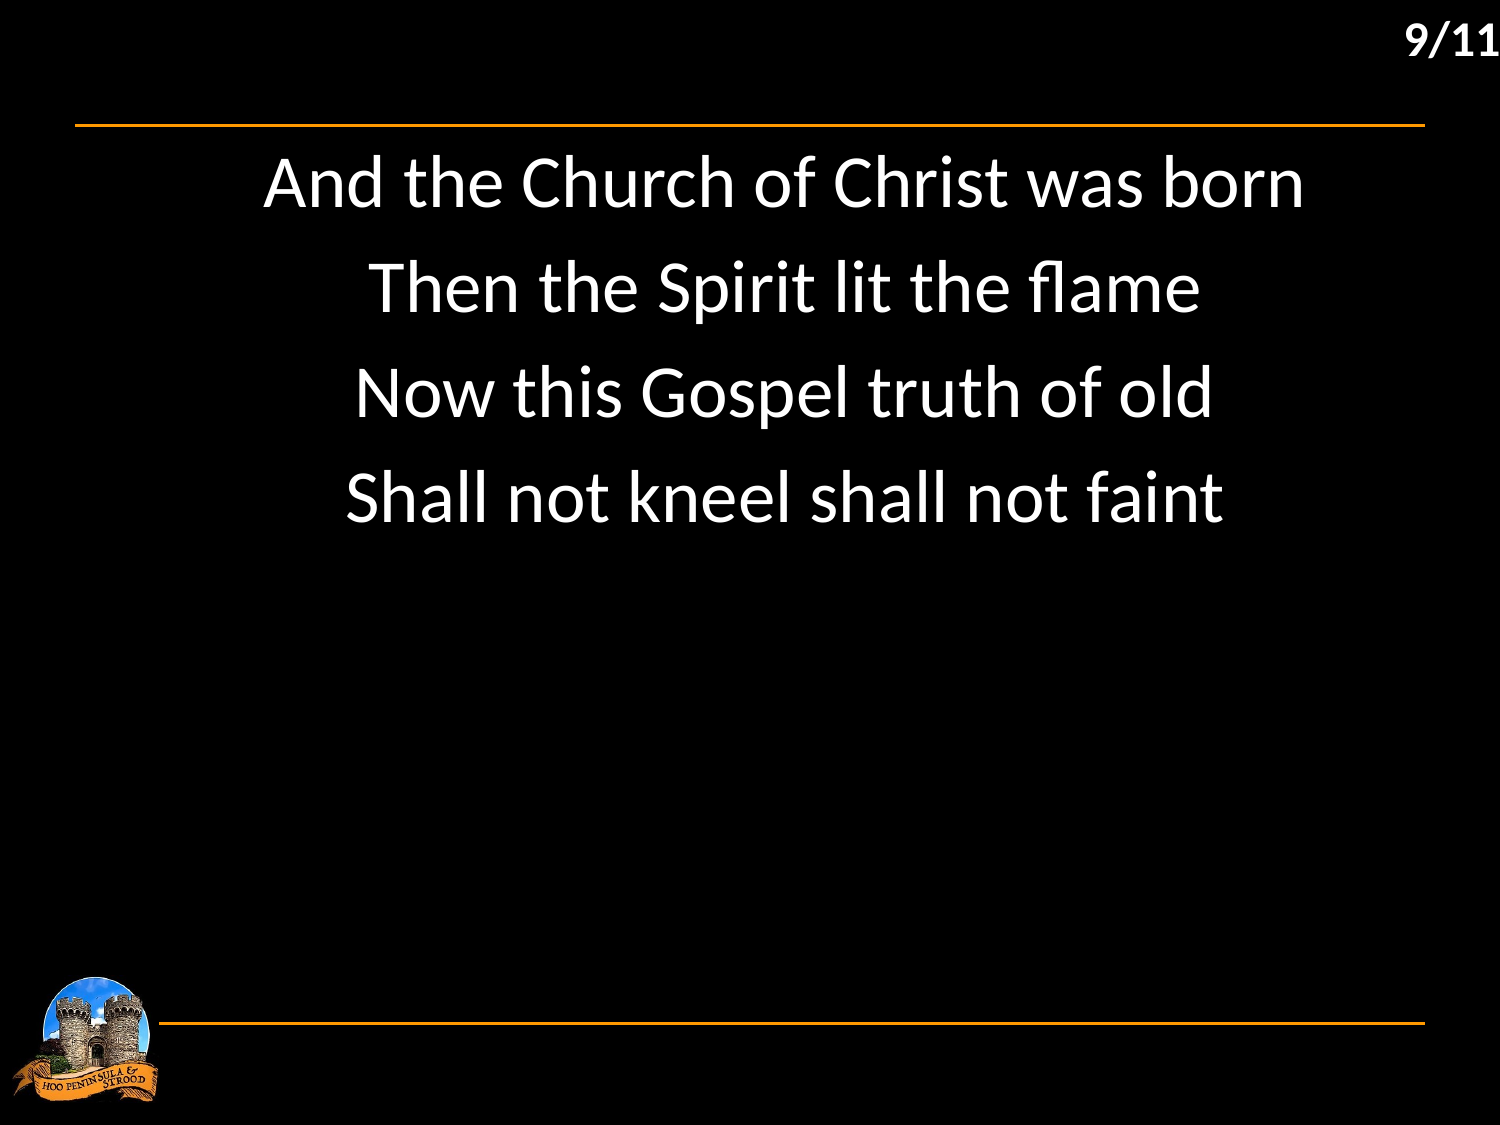

9/11
And the Church of Christ was born
Then the Spirit lit the flame
Now this Gospel truth of old
Shall not kneel shall not faint